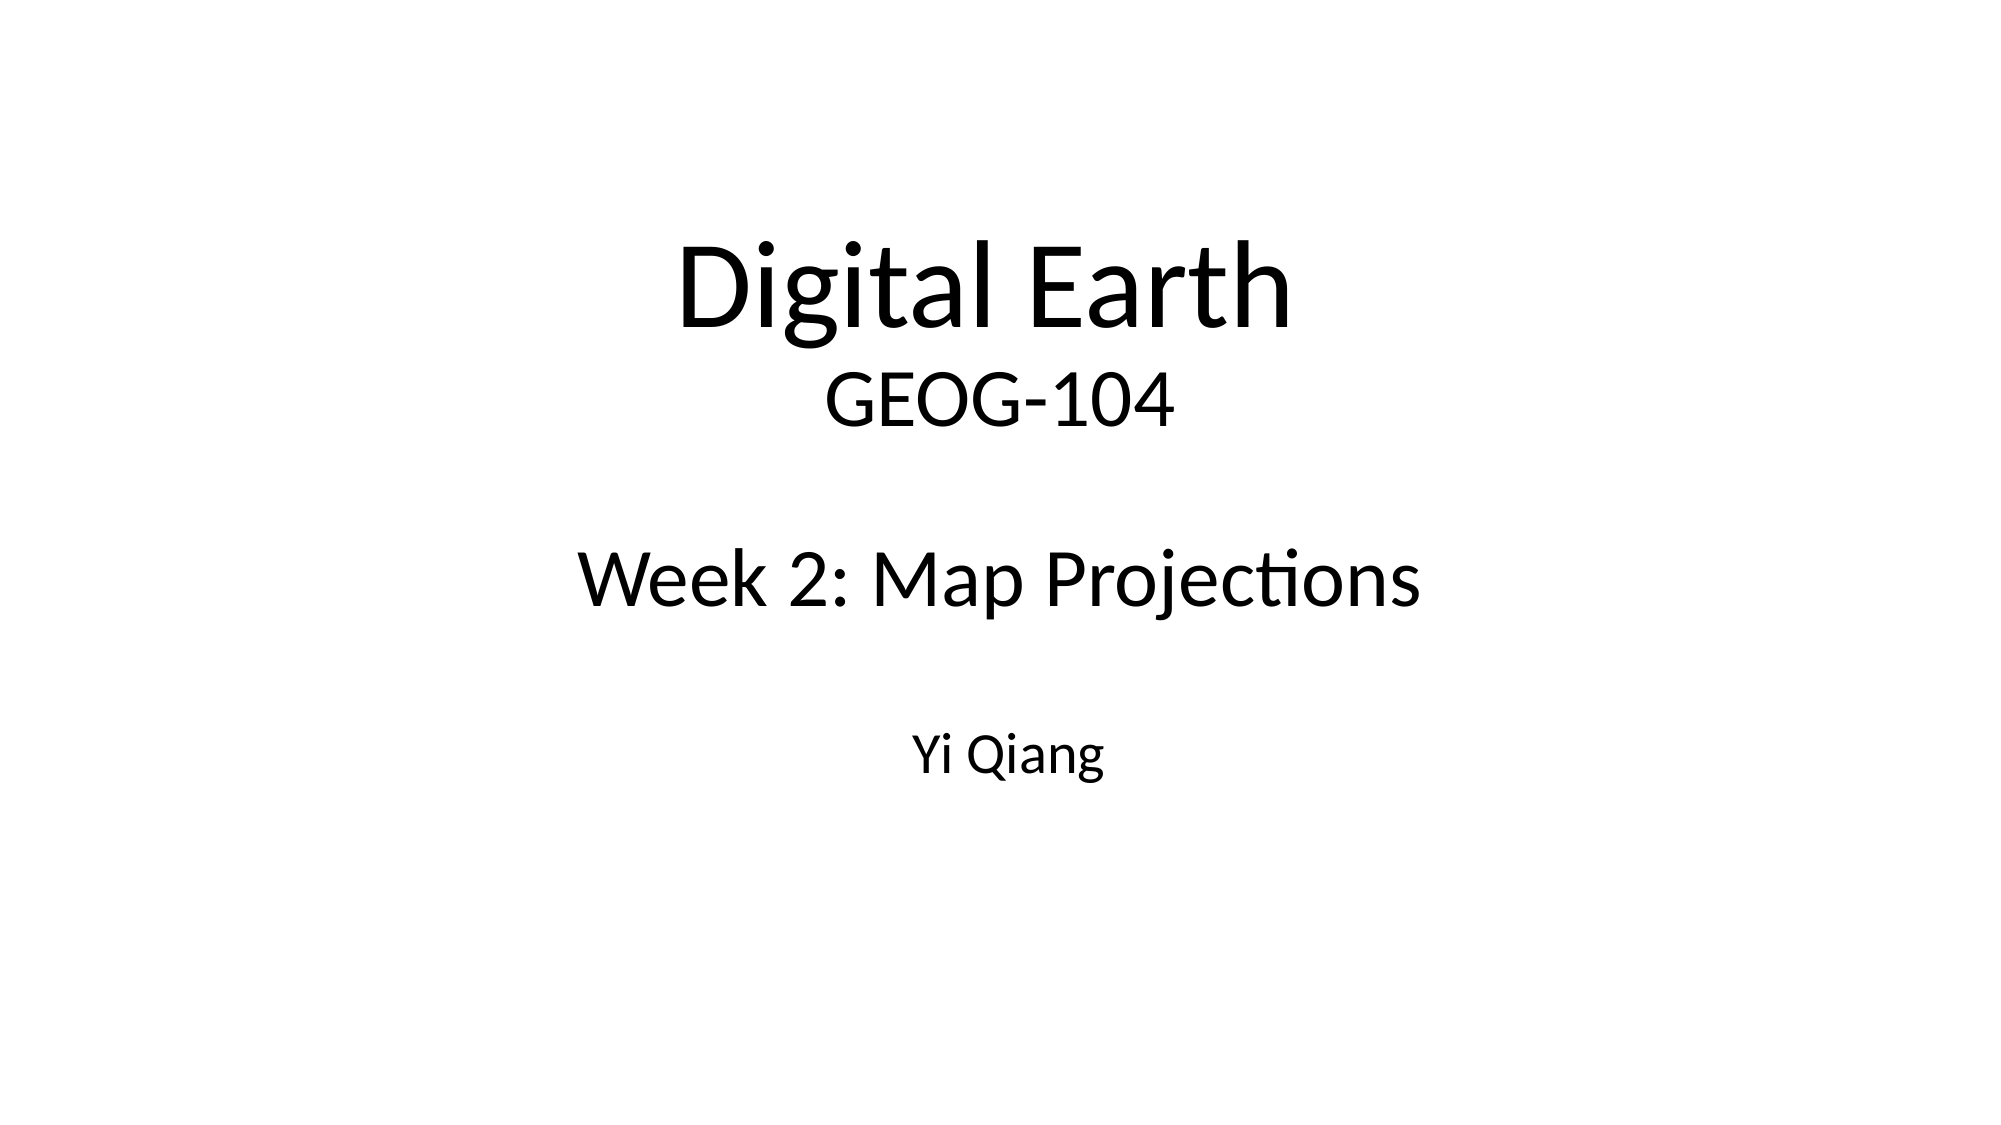

# Digital Earth GEOG-104 Week 2: Map Projections
Yi Qiang